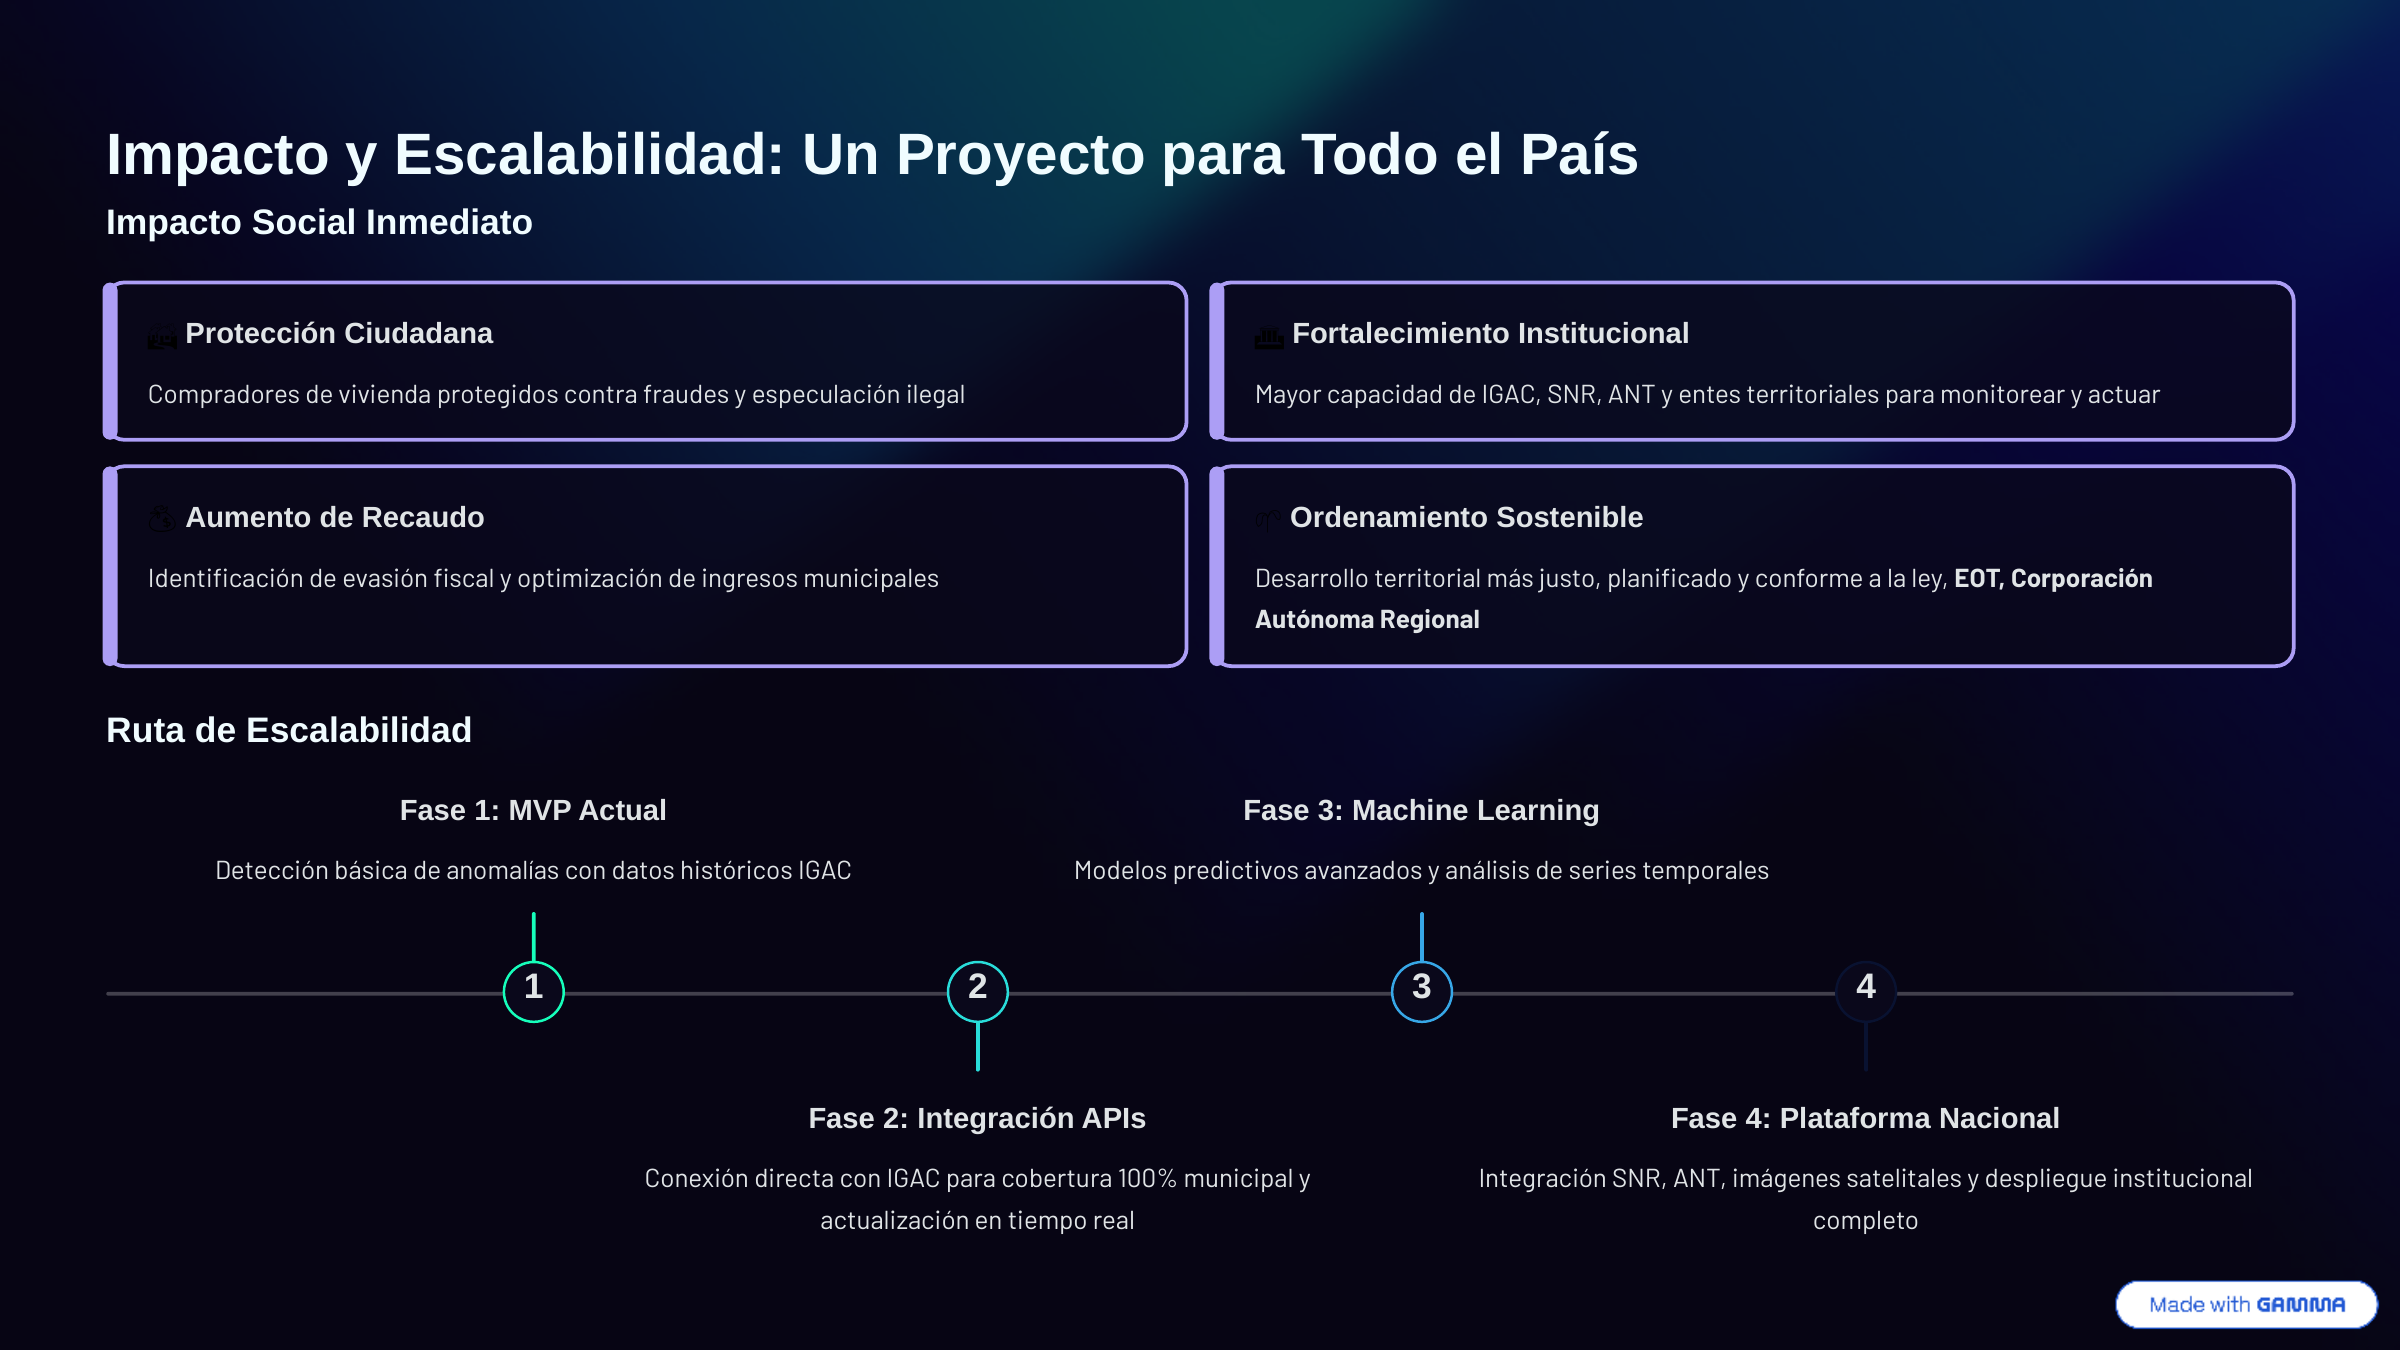

Impacto y Escalabilidad: Un Proyecto para Todo el País
Impacto Social Inmediato

🏘️ Protección Ciudadana
🏛️ Fortalecimiento Institucional
Compradores de vivienda protegidos contra fraudes y especulación ilegal
Mayor capacidad de IGAC, SNR, ANT y entes territoriales para monitorear y actuar

💰 Aumento de Recaudo
🌱 Ordenamiento Sostenible
Identificación de evasión fiscal y optimización de ingresos municipales
Desarrollo territorial más justo, planificado y conforme a la ley, EOT, Corporación Autónoma Regional
Ruta de Escalabilidad
Fase 1: MVP Actual
Fase 3: Machine Learning
Detección básica de anomalías con datos históricos IGAC
Modelos predictivos avanzados y análisis de series temporales

1
2
3
4

Fase 2: Integración APIs
Fase 4: Plataforma Nacional
Conexión directa con IGAC para cobertura 100% municipal y actualización en tiempo real
Integración SNR, ANT, imágenes satelitales y despliegue institucional completo